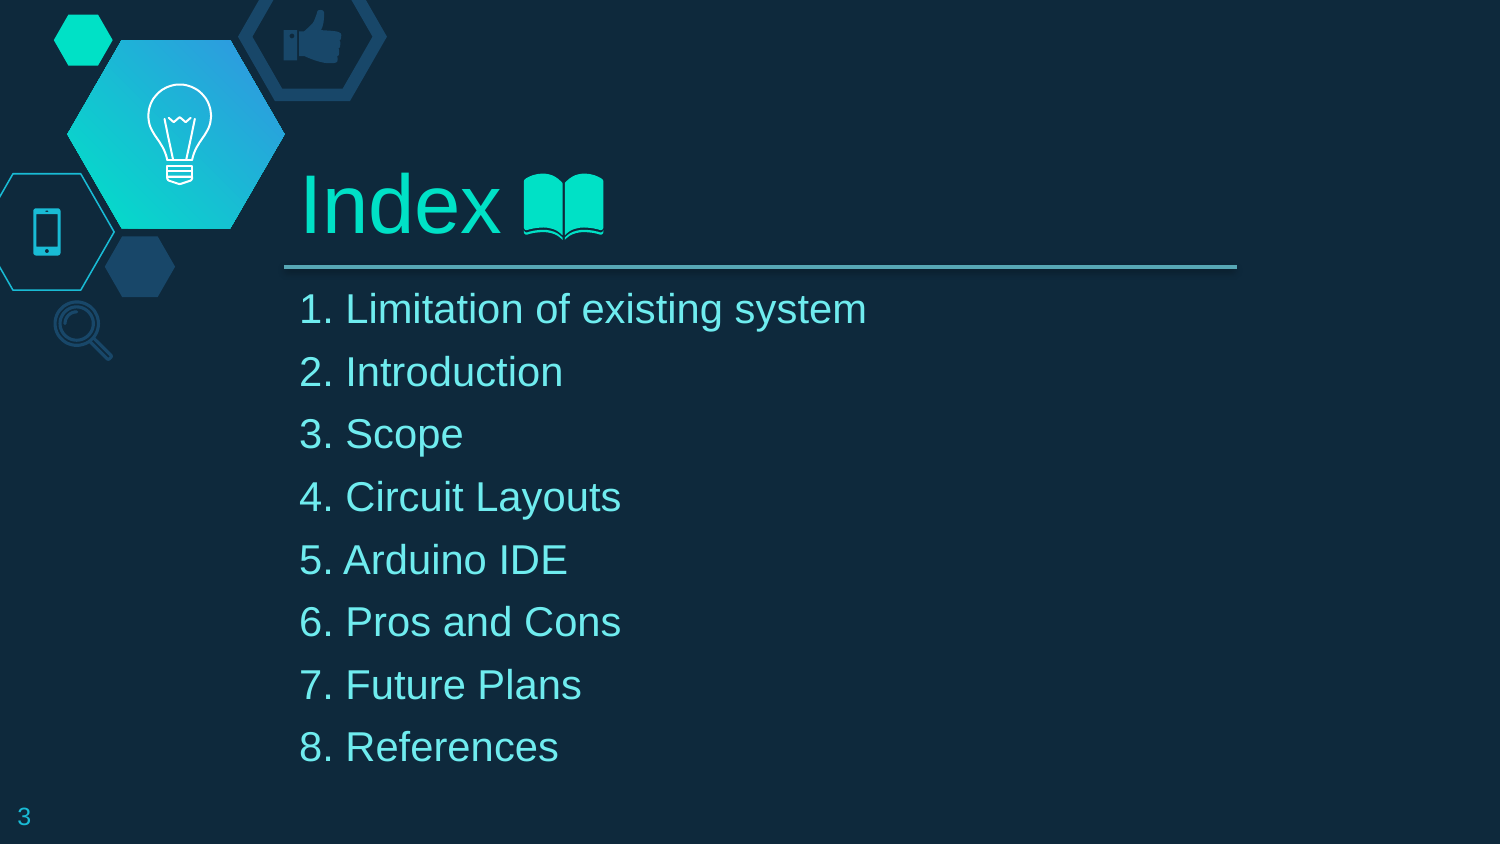

# Index

1. Limitation of existing system
2. Introduction
3. Scope
4. Circuit Layouts
5. Arduino IDE
6. Pros and Cons
7. Future Plans
8. References

3